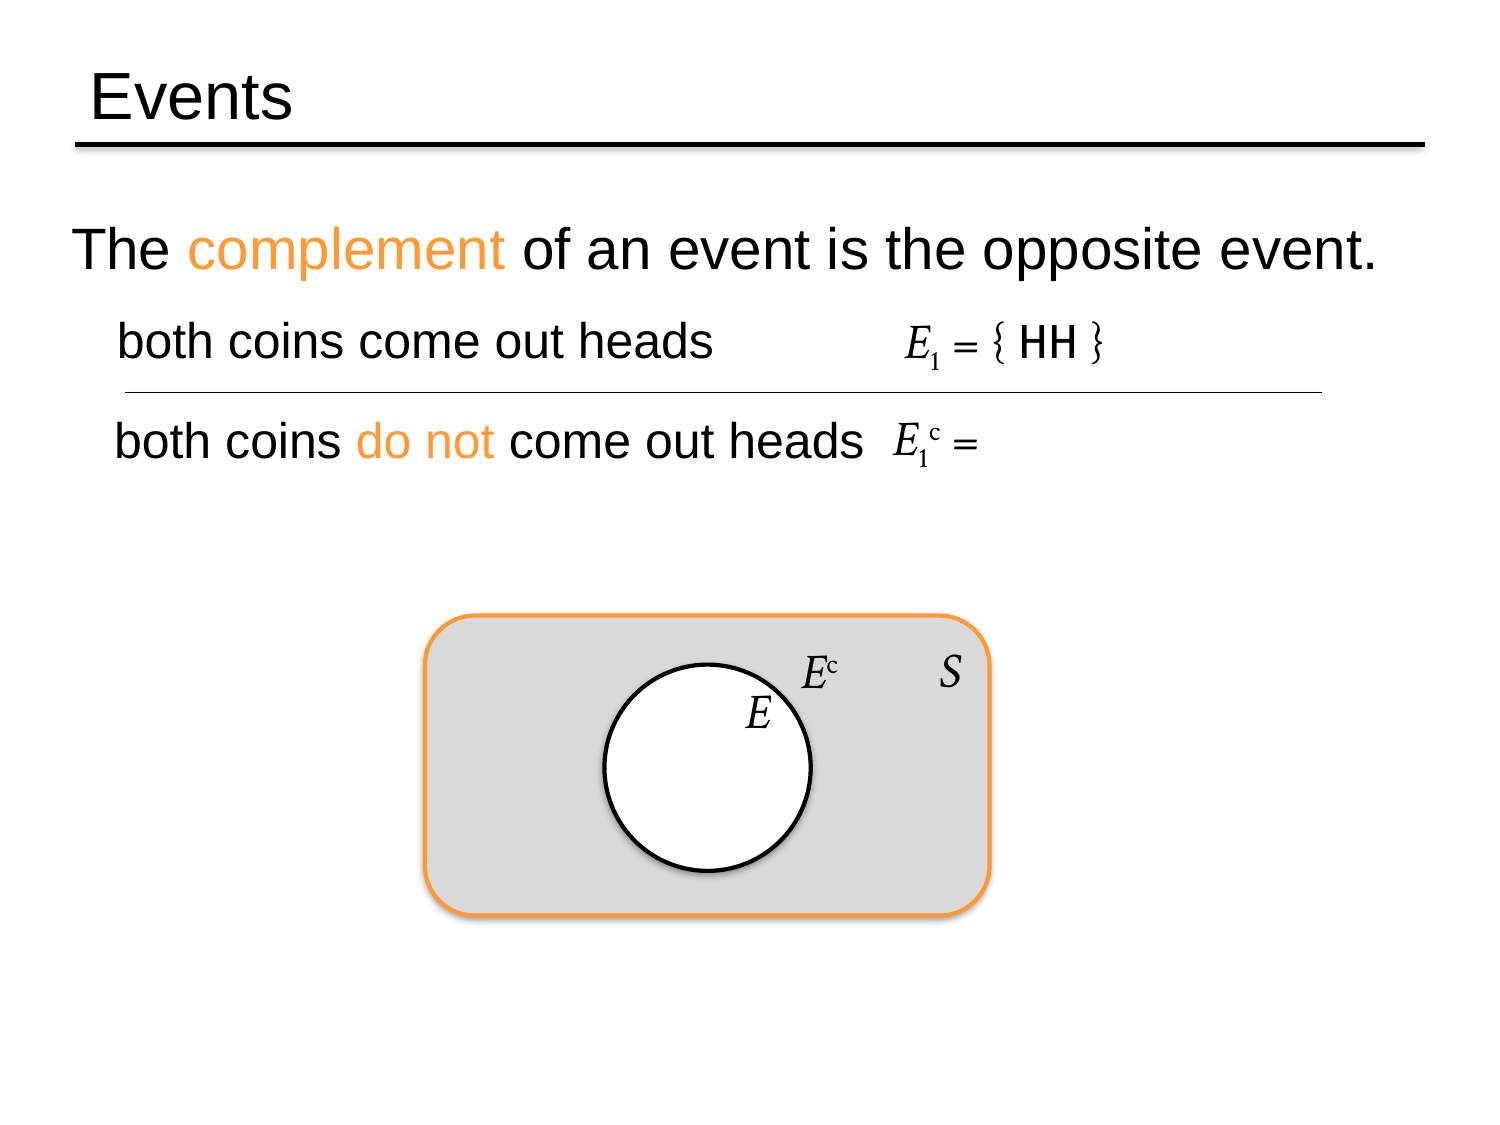

# Events
The complement of an event is the opposite event.
both coins come out heads
E1 = { HH }
E1c =
both coins do not come out heads
S
Ec

E